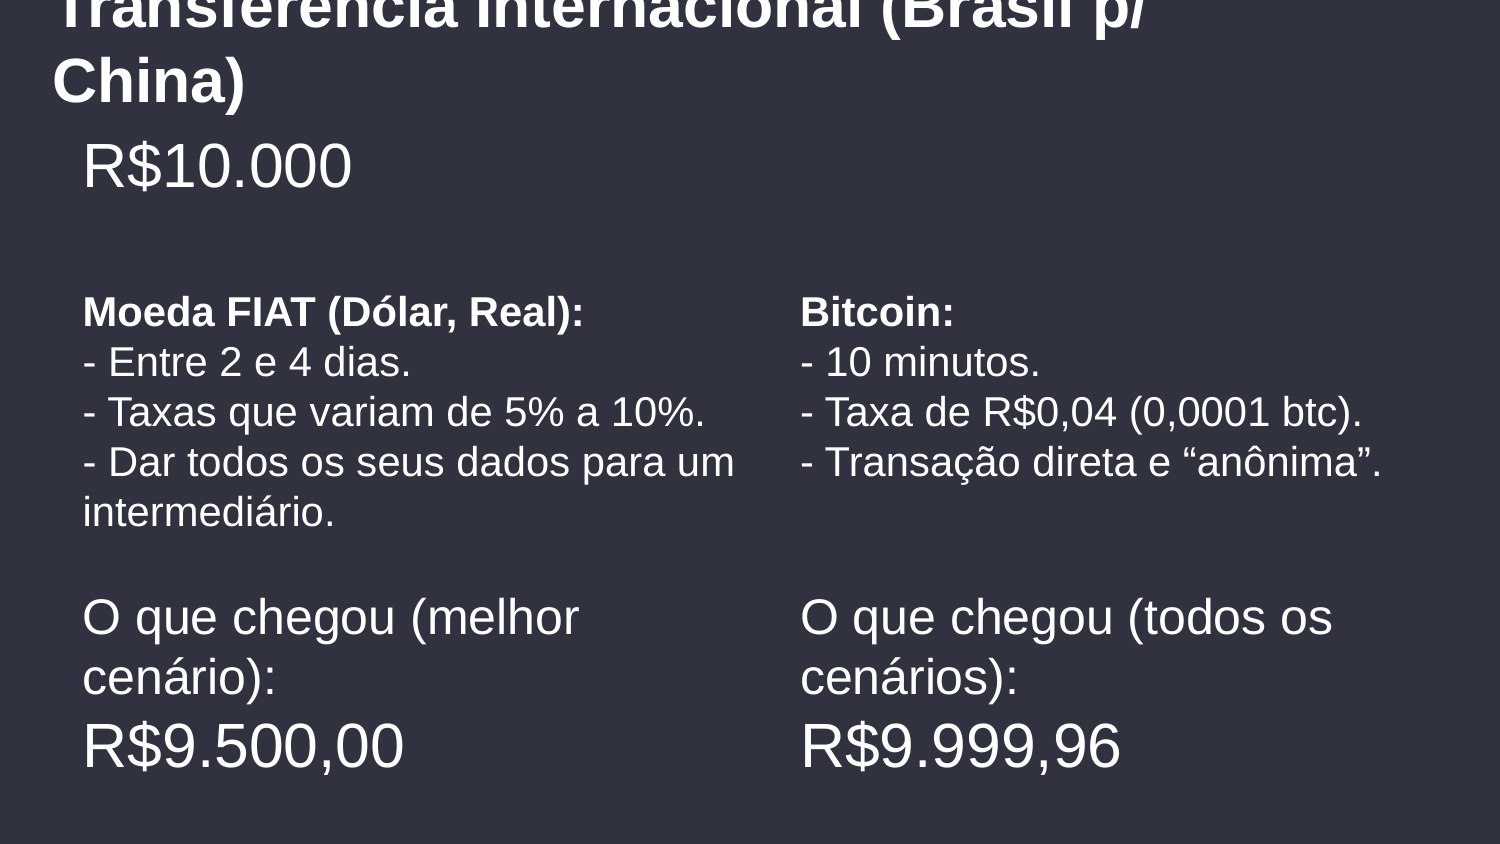

Transferência Internacional (Brasil p/ China)
R$10.000
# Moeda FIAT (Dólar, Real):
- Entre 2 e 4 dias.
- Taxas que variam de 5% a 10%.
- Dar todos os seus dados para um intermediário.

O que chegou (melhor cenário):
R$9.500,00
Bitcoin:
- 10 minutos.
- Taxa de R$0,04 (0,0001 btc).
- Transação direta e “anônima”.

O que chegou (todos os cenários):
R$9.999,96